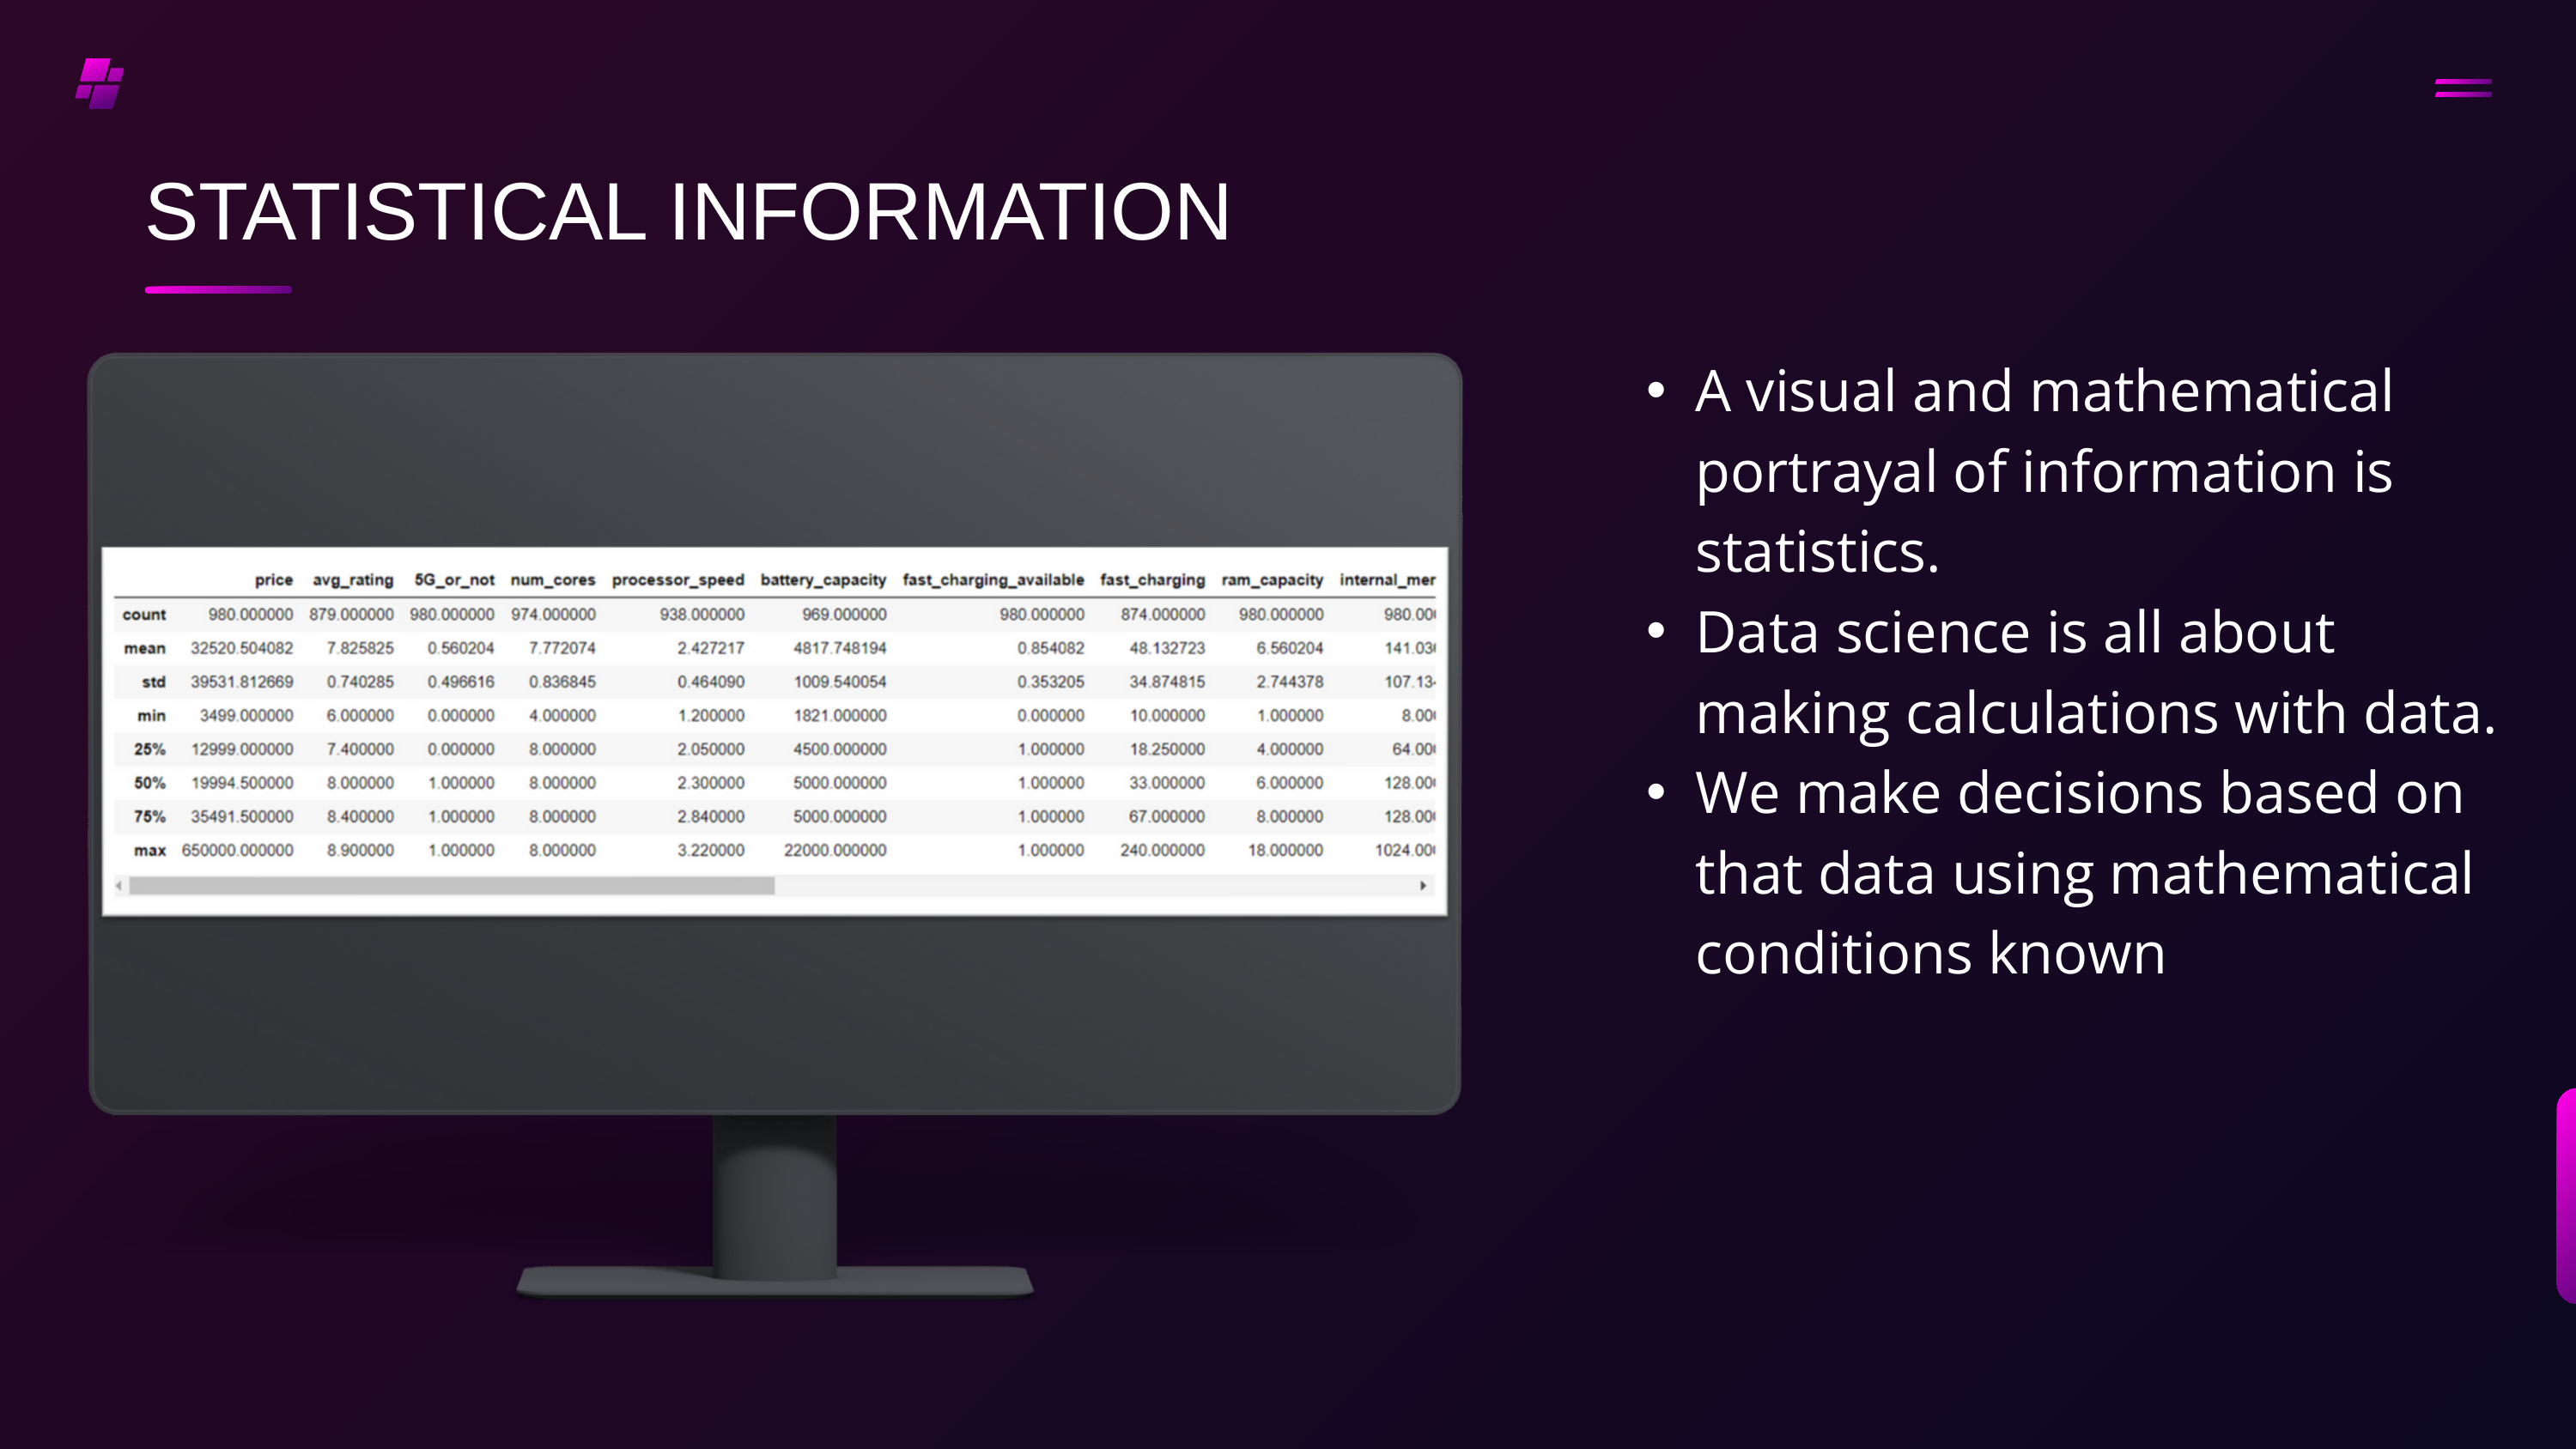

STATISTICAL INFORMATION

A visual and mathematical     portrayal of information is statistics.
Data science is all about making calculations with data.
We make decisions based on that data using mathematical conditions known
